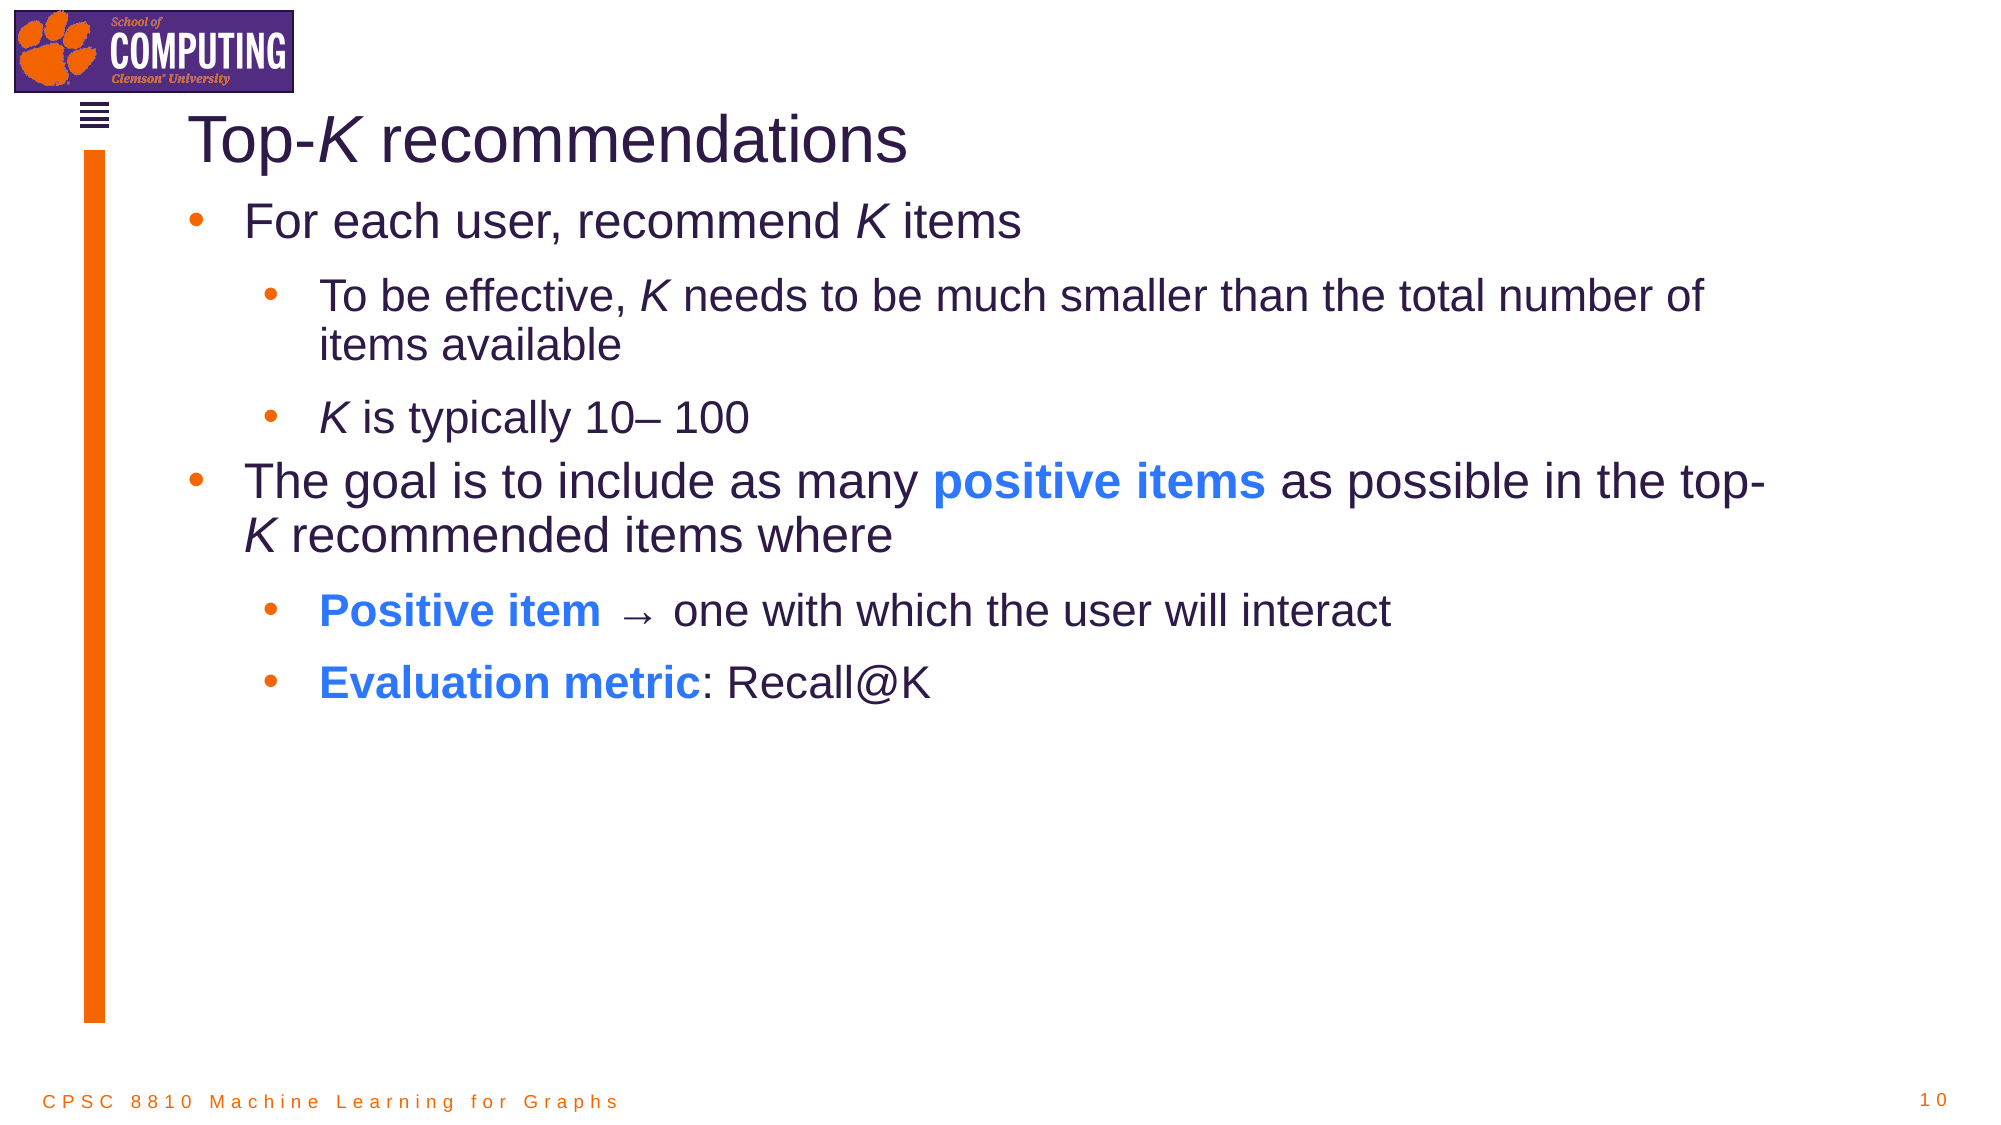

# Top-K recommendations
For each user, recommend K items
To be effective, K needs to be much smaller than the total number of items available
K is typically 10– 100
The goal is to include as many positive items as possible in the top-K recommended items where
Positive item → one with which the user will interact
Evaluation metric: Recall@K